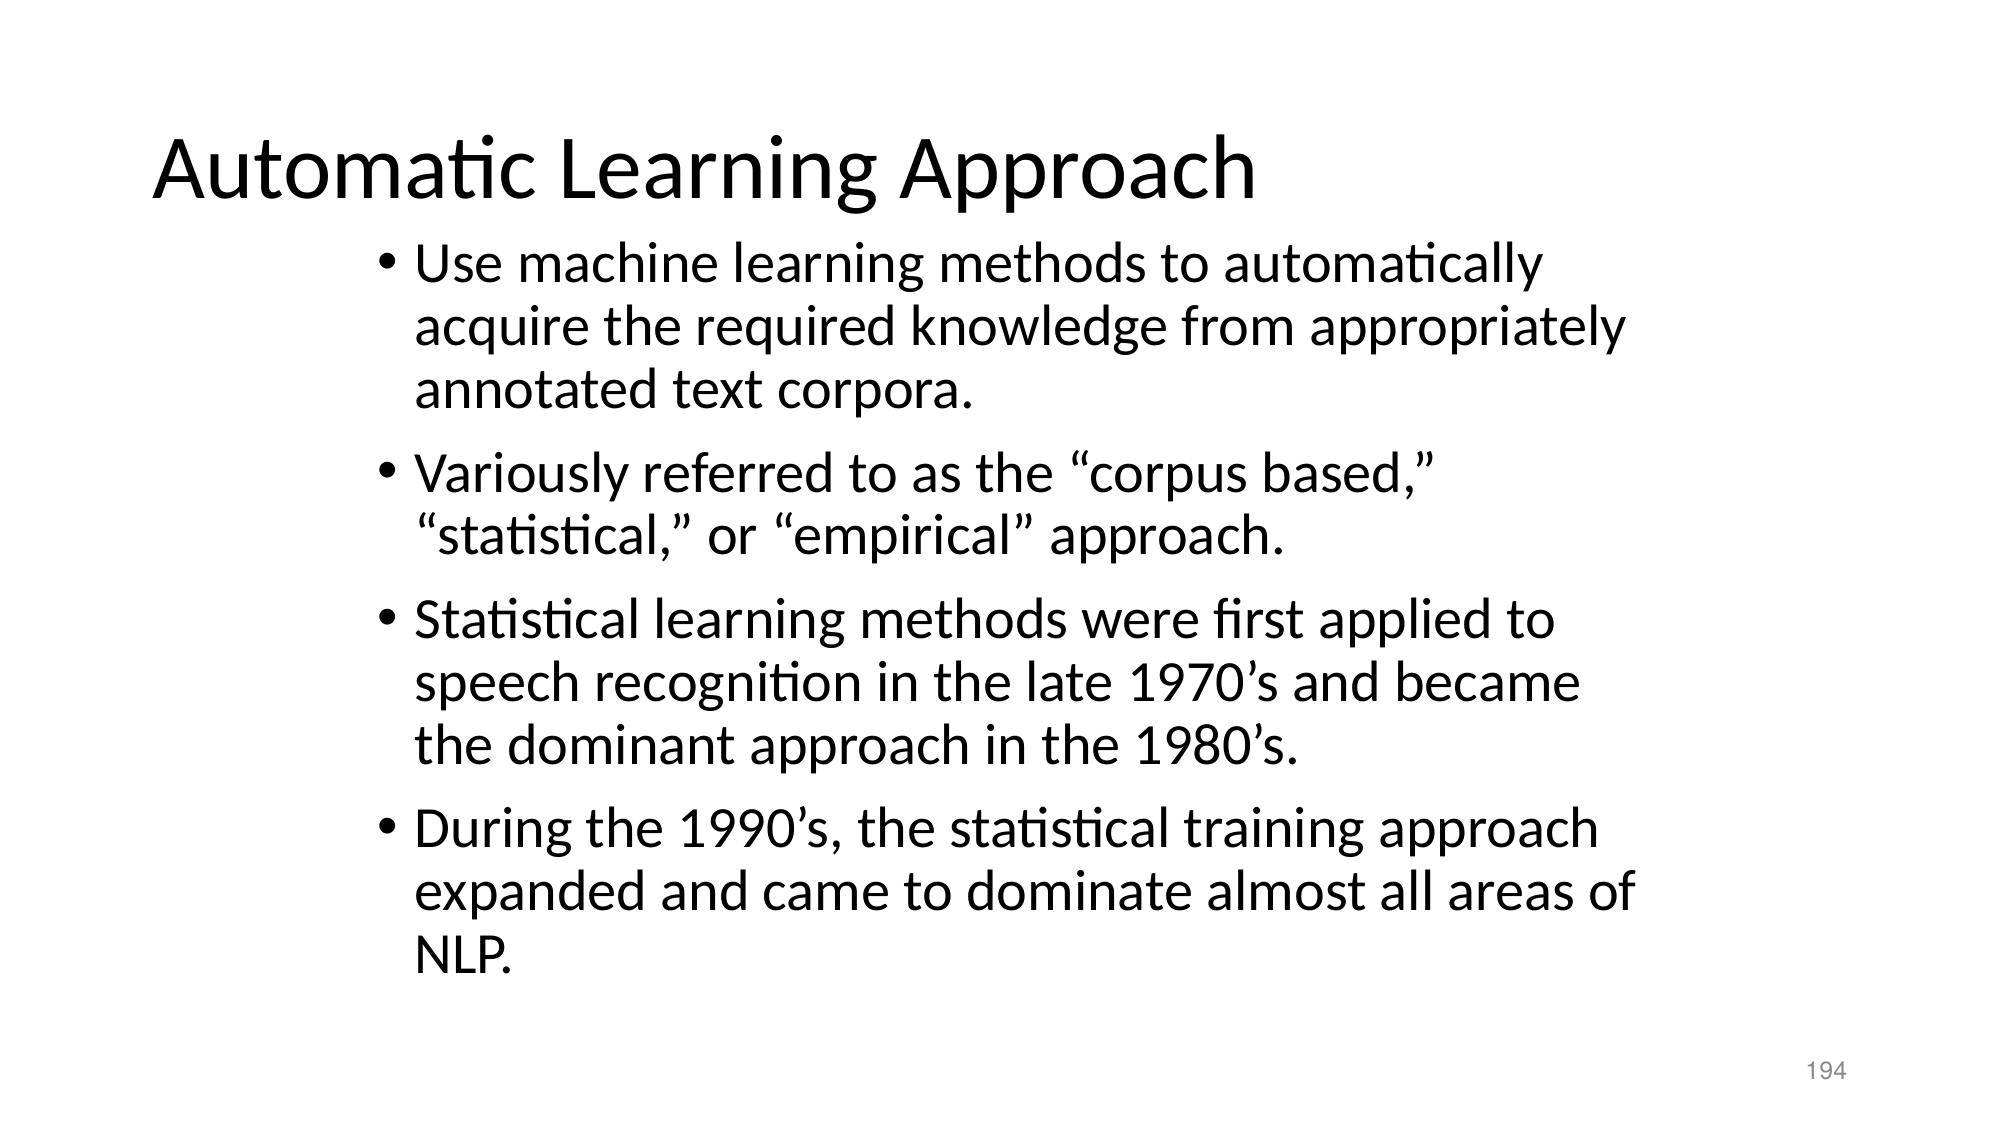

# Automatic Learning Approach
Use machine learning methods to automatically acquire the required knowledge from appropriately annotated text corpora.
Variously referred to as the “corpus based,” “statistical,” or “empirical” approach.
Statistical learning methods were first applied to speech recognition in the late 1970’s and became the dominant approach in the 1980’s.
During the 1990’s, the statistical training approach expanded and came to dominate almost all areas of NLP.
194